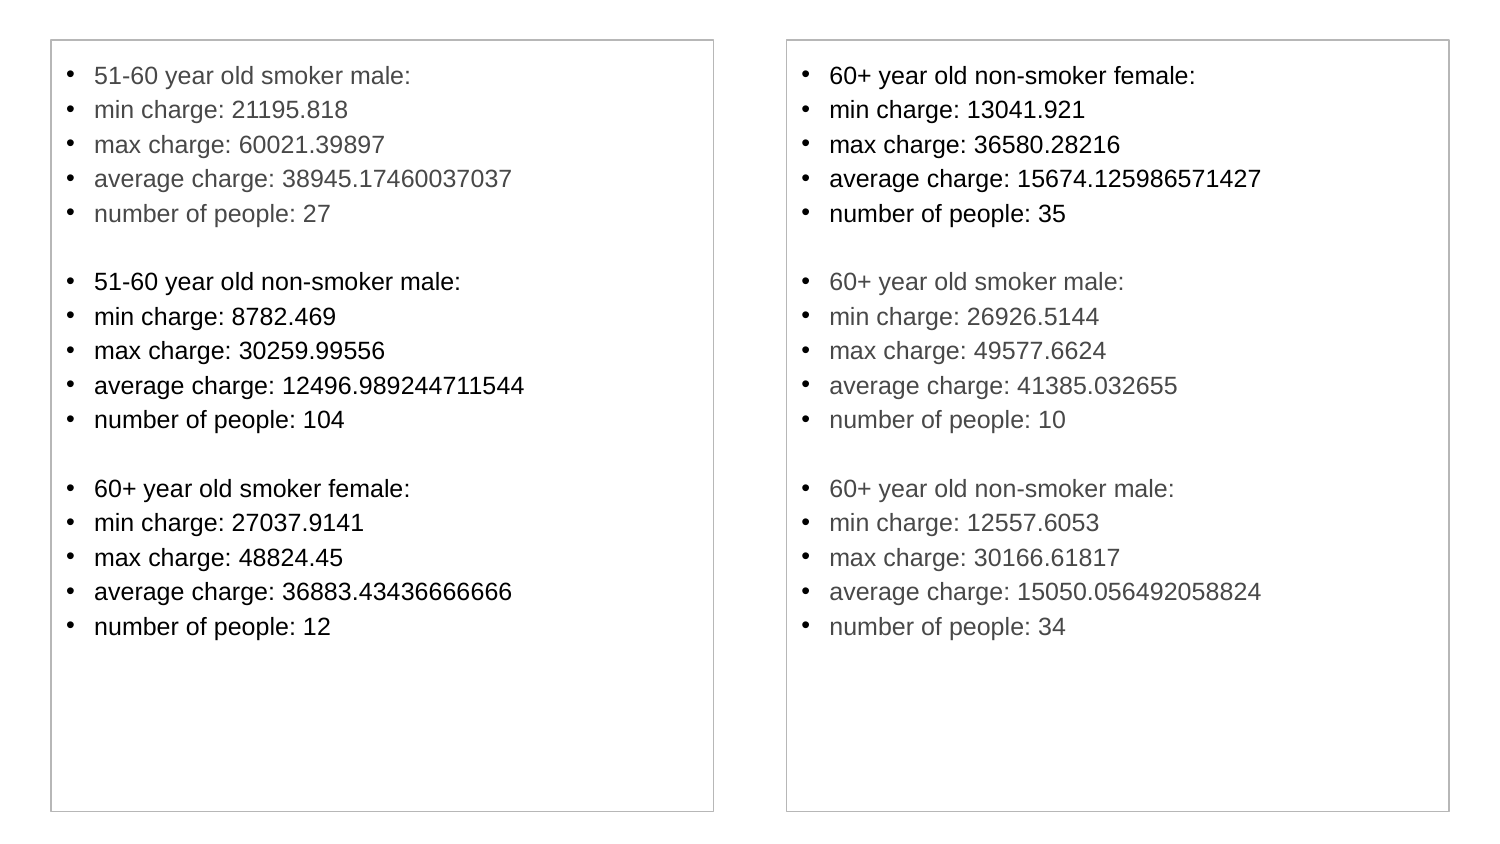

51-60 year old smoker male:
min charge: 21195.818
max charge: 60021.39897
average charge: 38945.17460037037
number of people: 27

51-60 year old non-smoker male:
min charge: 8782.469
max charge: 30259.99556
average charge: 12496.989244711544
number of people: 104

60+ year old smoker female:
min charge: 27037.9141
max charge: 48824.45
average charge: 36883.43436666666
number of people: 12

60+ year old non-smoker female:
min charge: 13041.921
max charge: 36580.28216
average charge: 15674.125986571427
number of people: 35

60+ year old smoker male:
min charge: 26926.5144
max charge: 49577.6624
average charge: 41385.032655
number of people: 10

60+ year old non-smoker male:
min charge: 12557.6053
max charge: 30166.61817
average charge: 15050.056492058824
number of people: 34